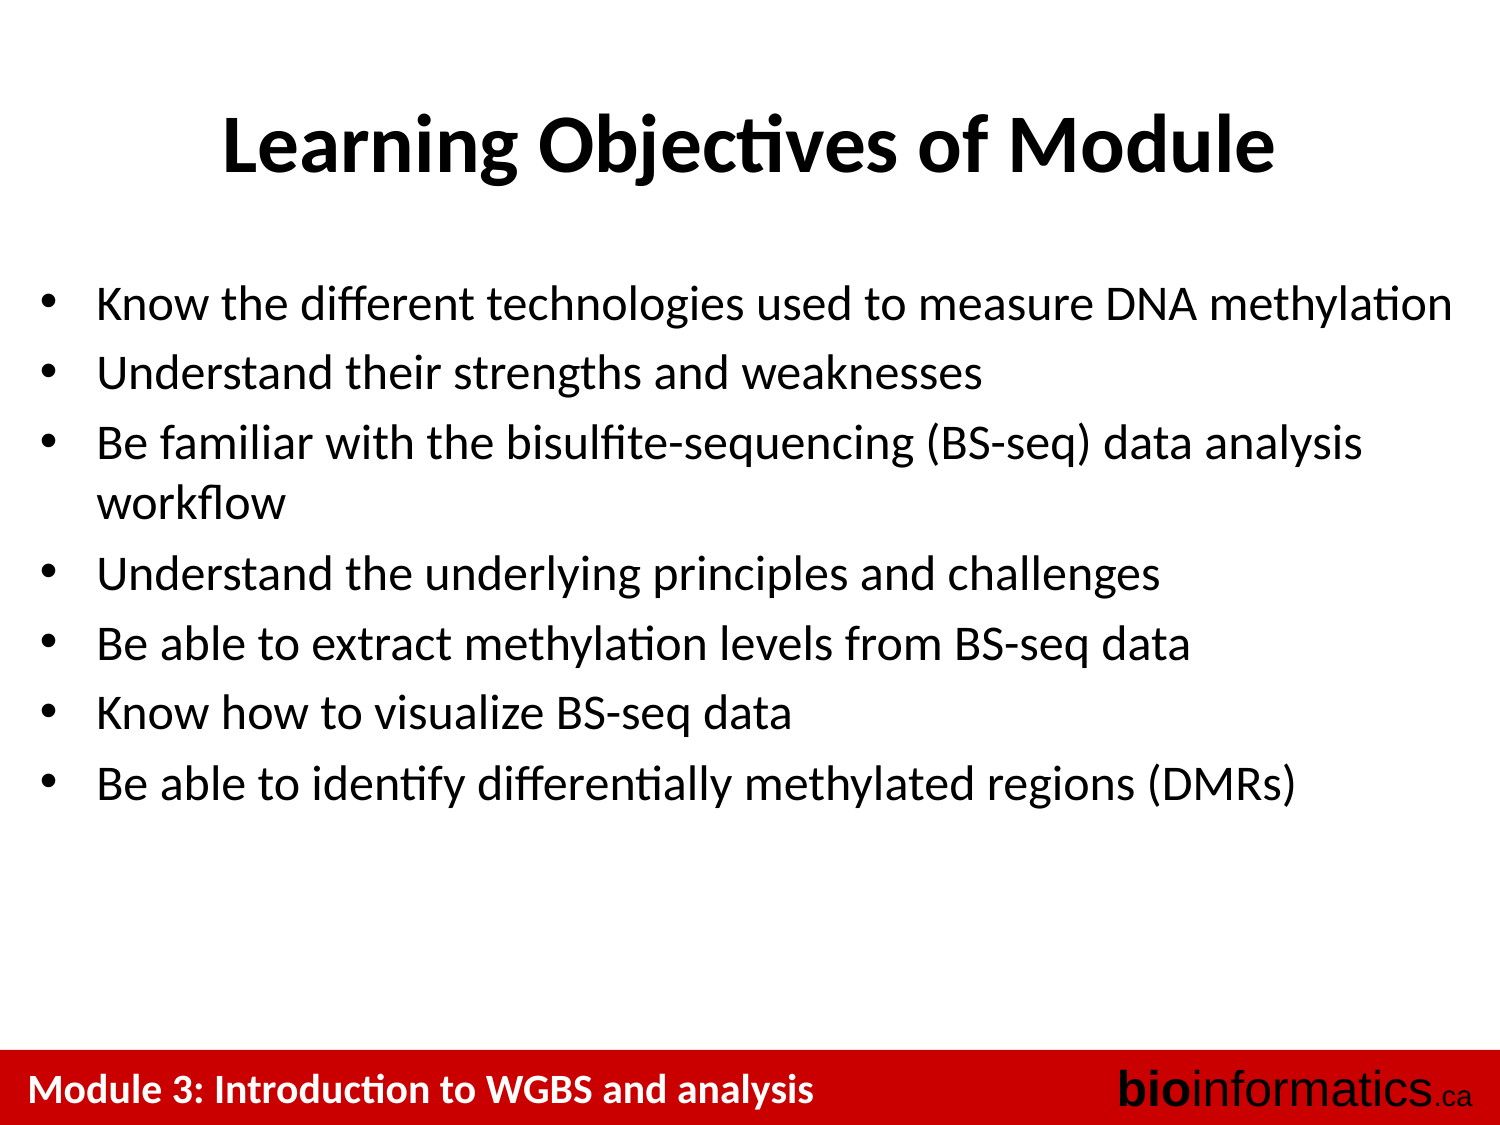

# Learning Objectives of Module
Know the different technologies used to measure DNA methylation
Understand their strengths and weaknesses
Be familiar with the bisulfite-sequencing (BS-seq) data analysis workflow
Understand the underlying principles and challenges
Be able to extract methylation levels from BS-seq data
Know how to visualize BS-seq data
Be able to identify differentially methylated regions (DMRs)